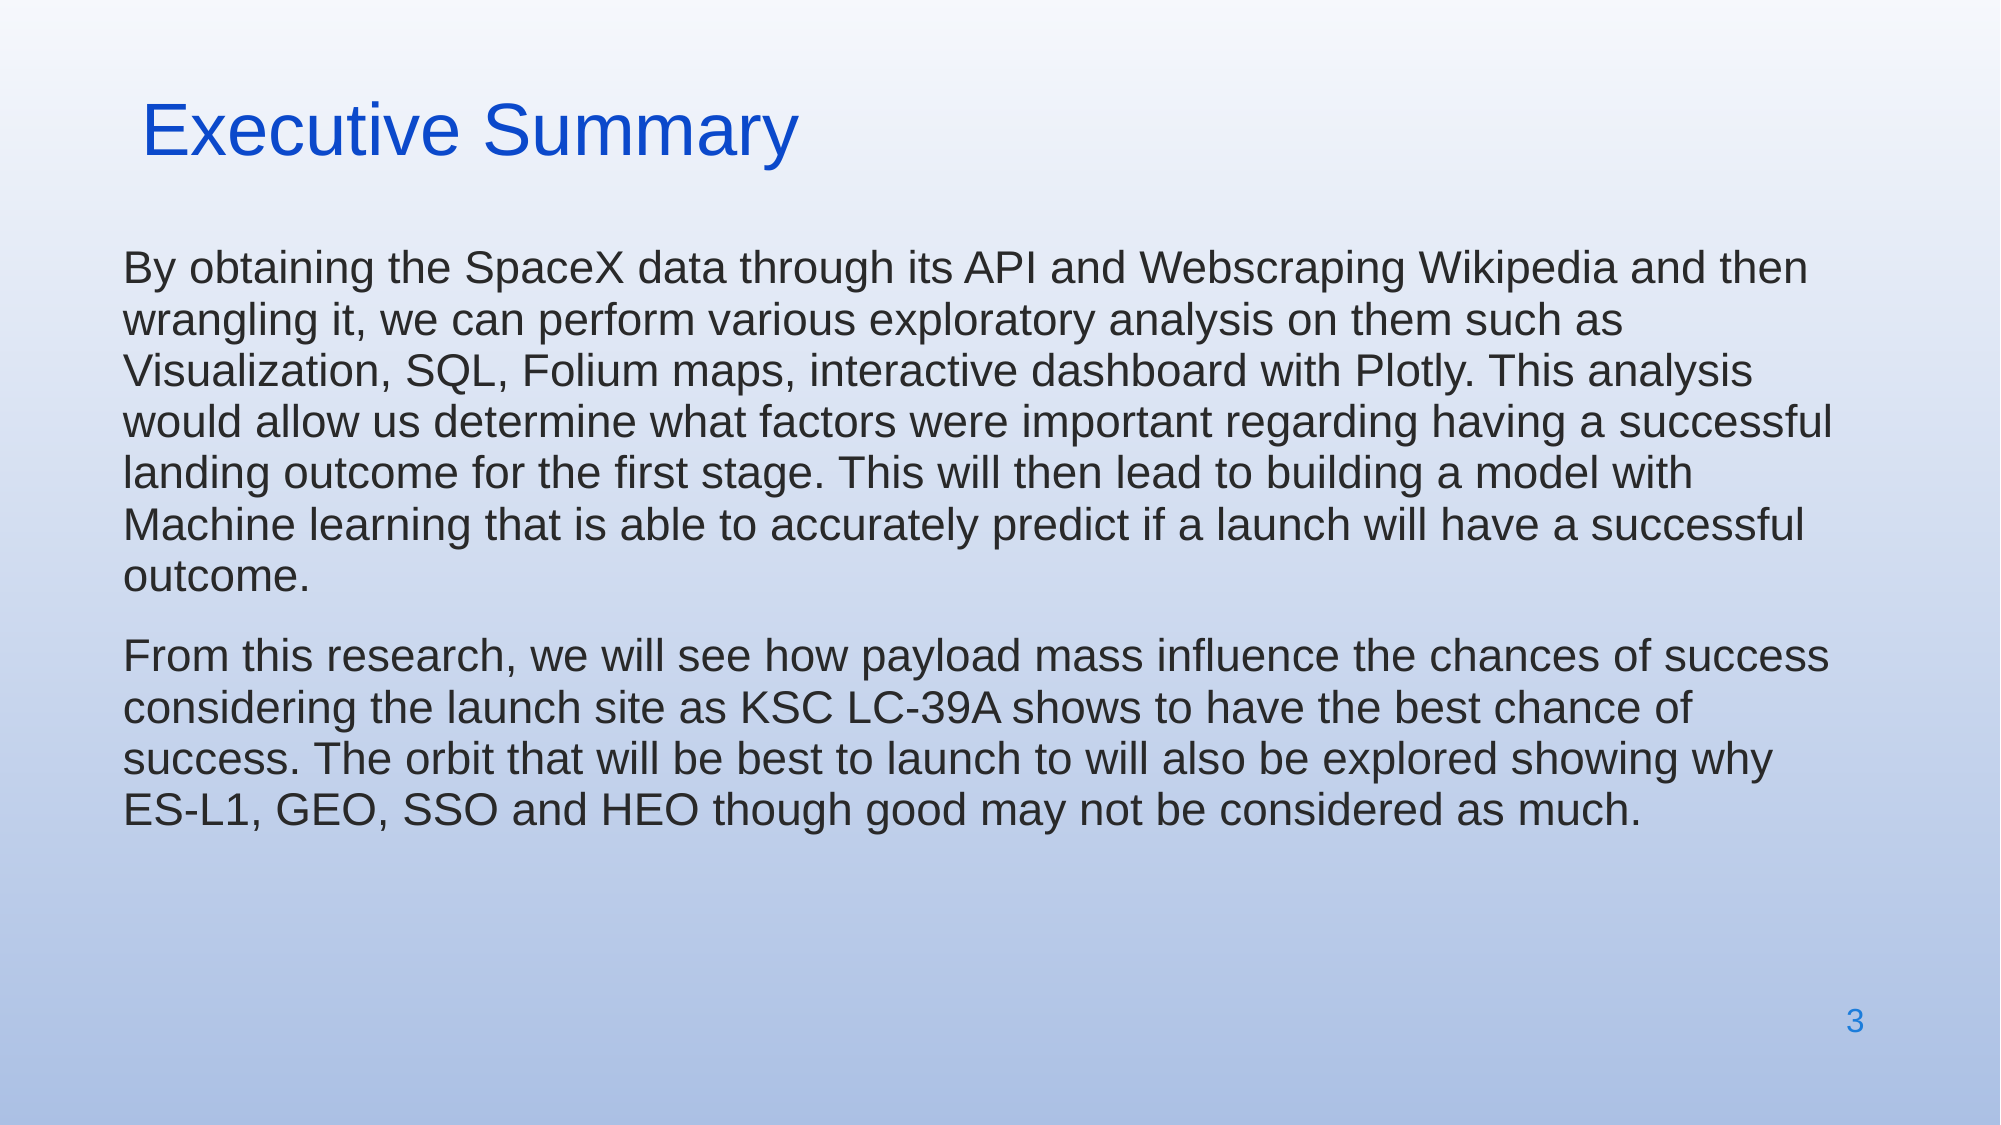

Executive Summary
By obtaining the SpaceX data through its API and Webscraping Wikipedia and then wrangling it, we can perform various exploratory analysis on them such as Visualization, SQL, Folium maps, interactive dashboard with Plotly. This analysis would allow us determine what factors were important regarding having a successful landing outcome for the first stage. This will then lead to building a model with Machine learning that is able to accurately predict if a launch will have a successful outcome.
From this research, we will see how payload mass influence the chances of success considering the launch site as KSC LC-39A shows to have the best chance of success. The orbit that will be best to launch to will also be explored showing why ES-L1, GEO, SSO and HEO though good may not be considered as much.

3